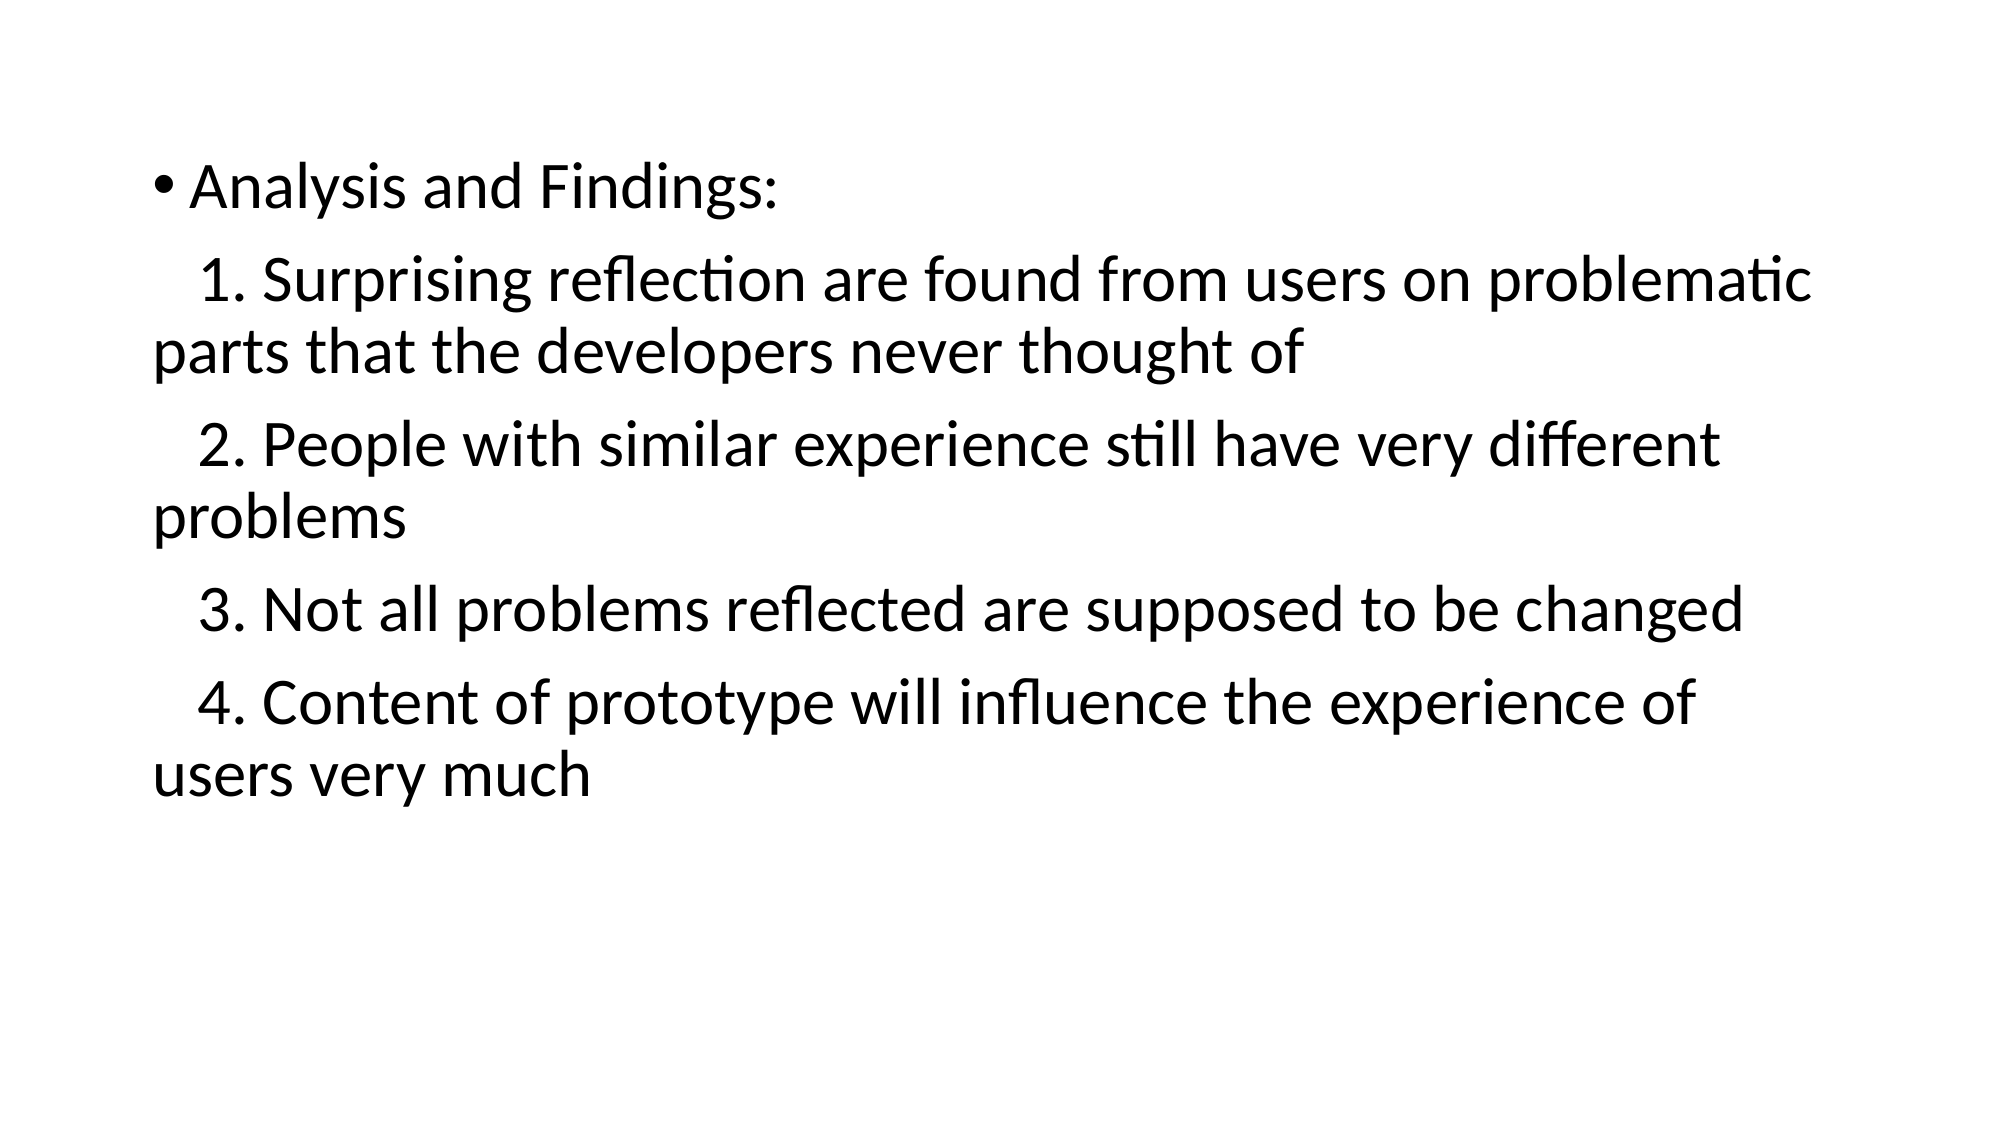

Analysis and Findings:
   1. Surprising reflection are found from users on problematic parts that the developers never thought of
   2. People with similar experience still have very different problems
   3. Not all problems reflected are supposed to be changed
   4. Content of prototype will influence the experience of users very much